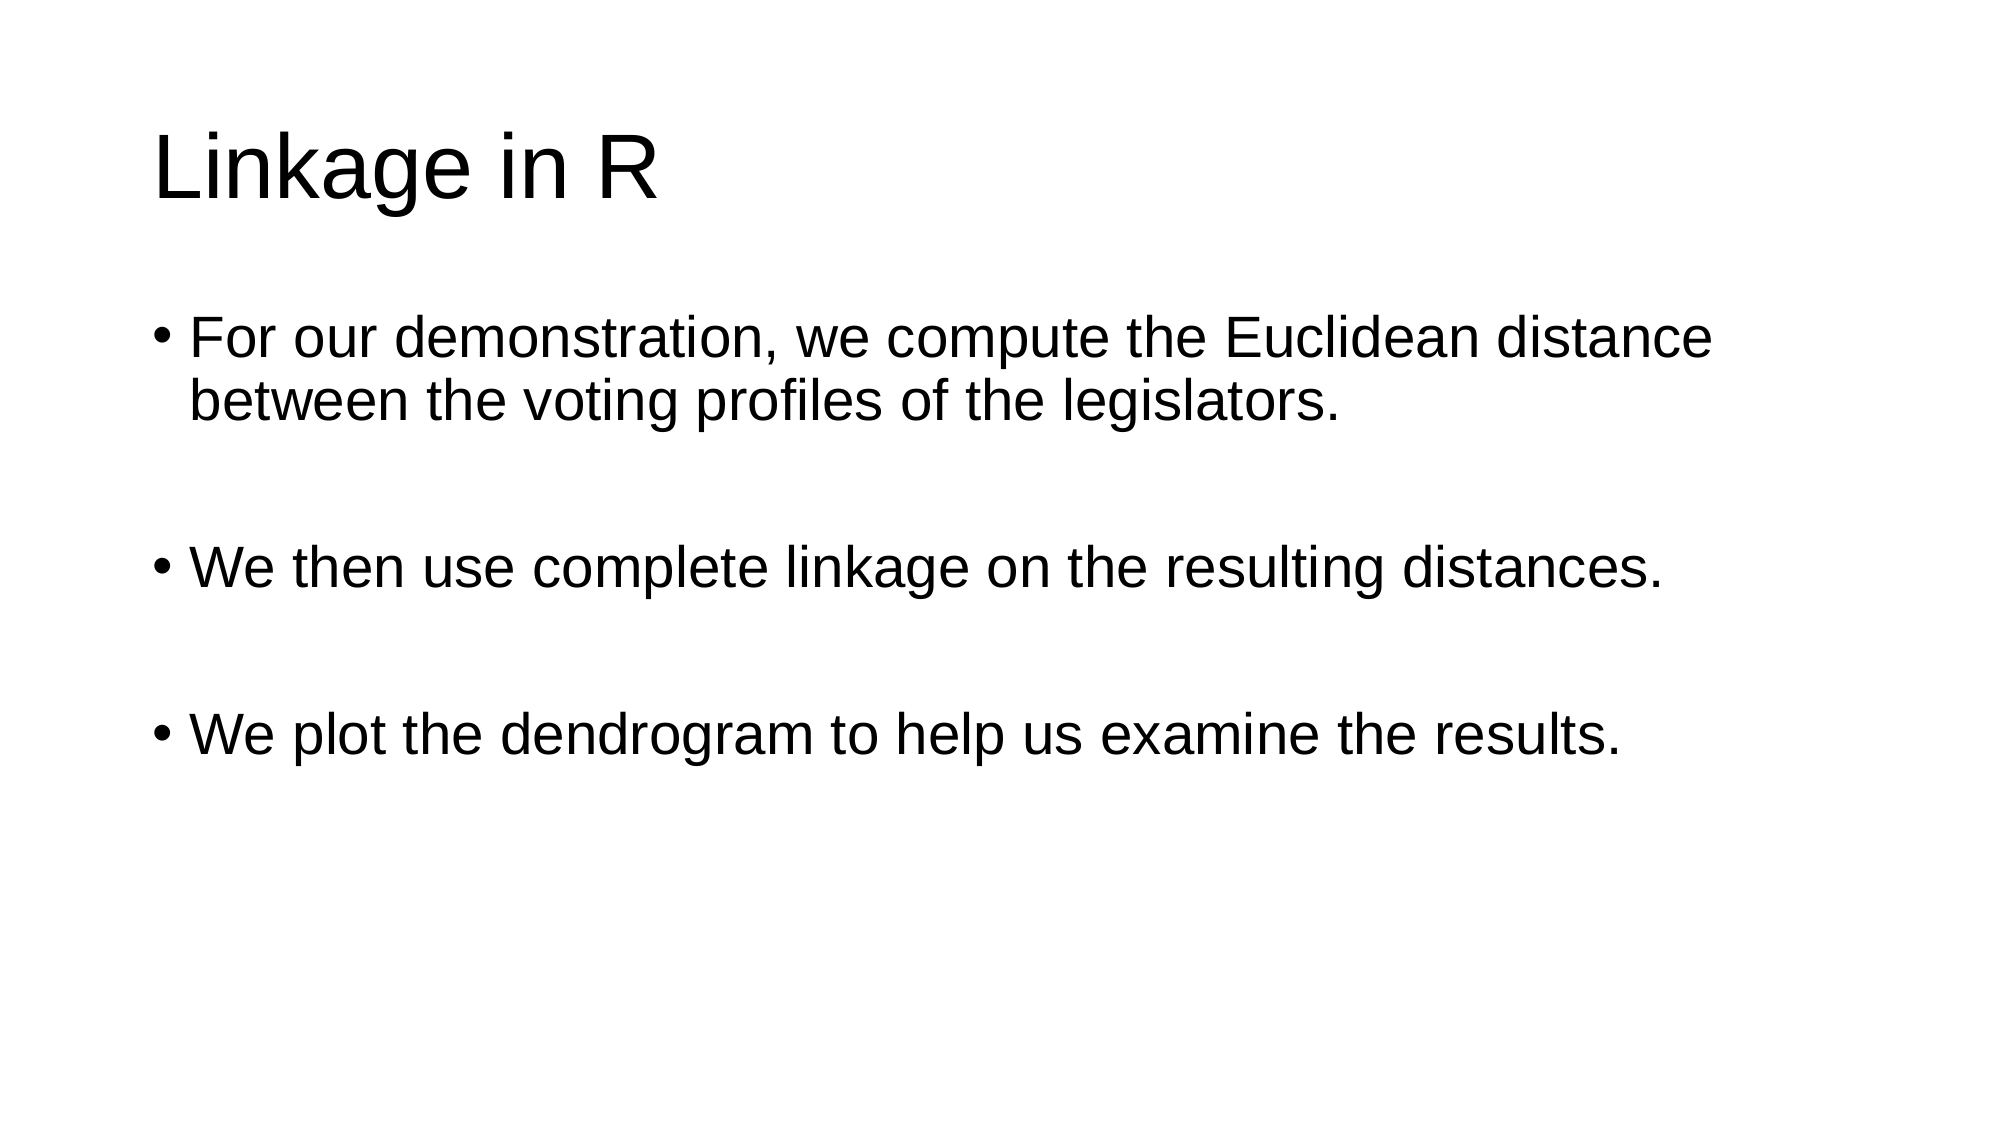

# Linkage in R
For our demonstration, we compute the Euclidean distance between the voting profiles of the legislators.

We then use complete linkage on the resulting distances.

We plot the dendrogram to help us examine the results.